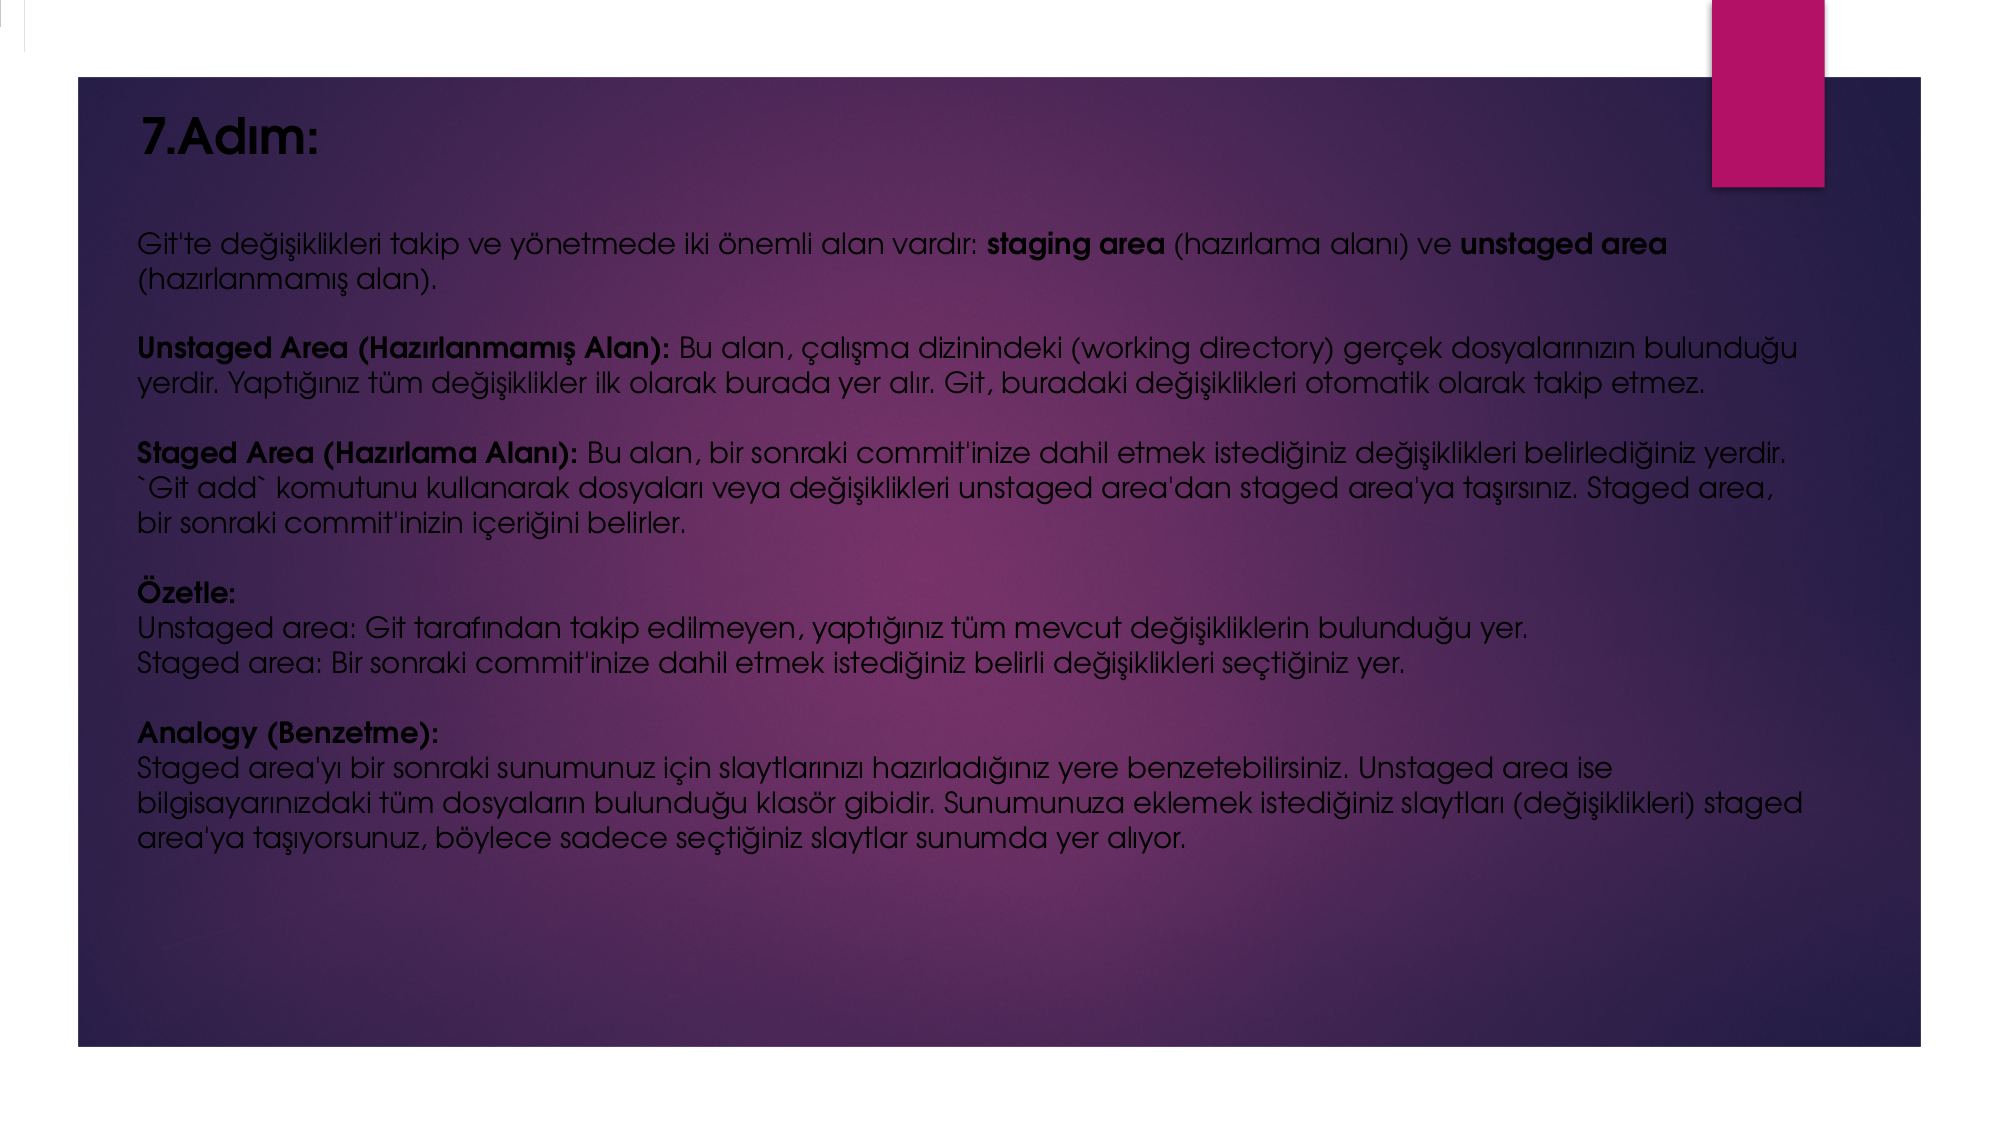

7.Adım:
Git'te değişiklikleri takip ve yönetmede iki önemli alan vardır: staging area (hazırlama alanı) ve unstaged area (hazırlanmamış alan).

Unstaged Area (Hazırlanmamış Alan): Bu alan, çalışma dizinindeki (working directory) gerçek dosyalarınızın bulunduğu yerdir. Yaptığınız tüm değişiklikler ilk olarak burada yer alır. Git, buradaki değişiklikleri otomatik olarak takip etmez.

Staged Area (Hazırlama Alanı): Bu alan, bir sonraki commit'inize dahil etmek istediğiniz değişiklikleri belirlediğiniz yerdir. `Git add` komutunu kullanarak dosyaları veya değişiklikleri unstaged area'dan staged area'ya taşırsınız. Staged area, bir sonraki commit'inizin içeriğini belirler.

Özetle:
Unstaged area: Git tarafından takip edilmeyen, yaptığınız tüm mevcut değişikliklerin bulunduğu yer.
Staged area: Bir sonraki commit'inize dahil etmek istediğiniz belirli değişiklikleri seçtiğiniz yer.

Analogy (Benzetme):
Staged area'yı bir sonraki sunumunuz için slaytlarınızı hazırladığınız yere benzetebilirsiniz. Unstaged area ise bilgisayarınızdaki tüm dosyaların bulunduğu klasör gibidir. Sunumunuza eklemek istediğiniz slaytları (değişiklikleri) staged area'ya taşıyorsunuz, böylece sadece seçtiğiniz slaytlar sunumda yer alıyor.